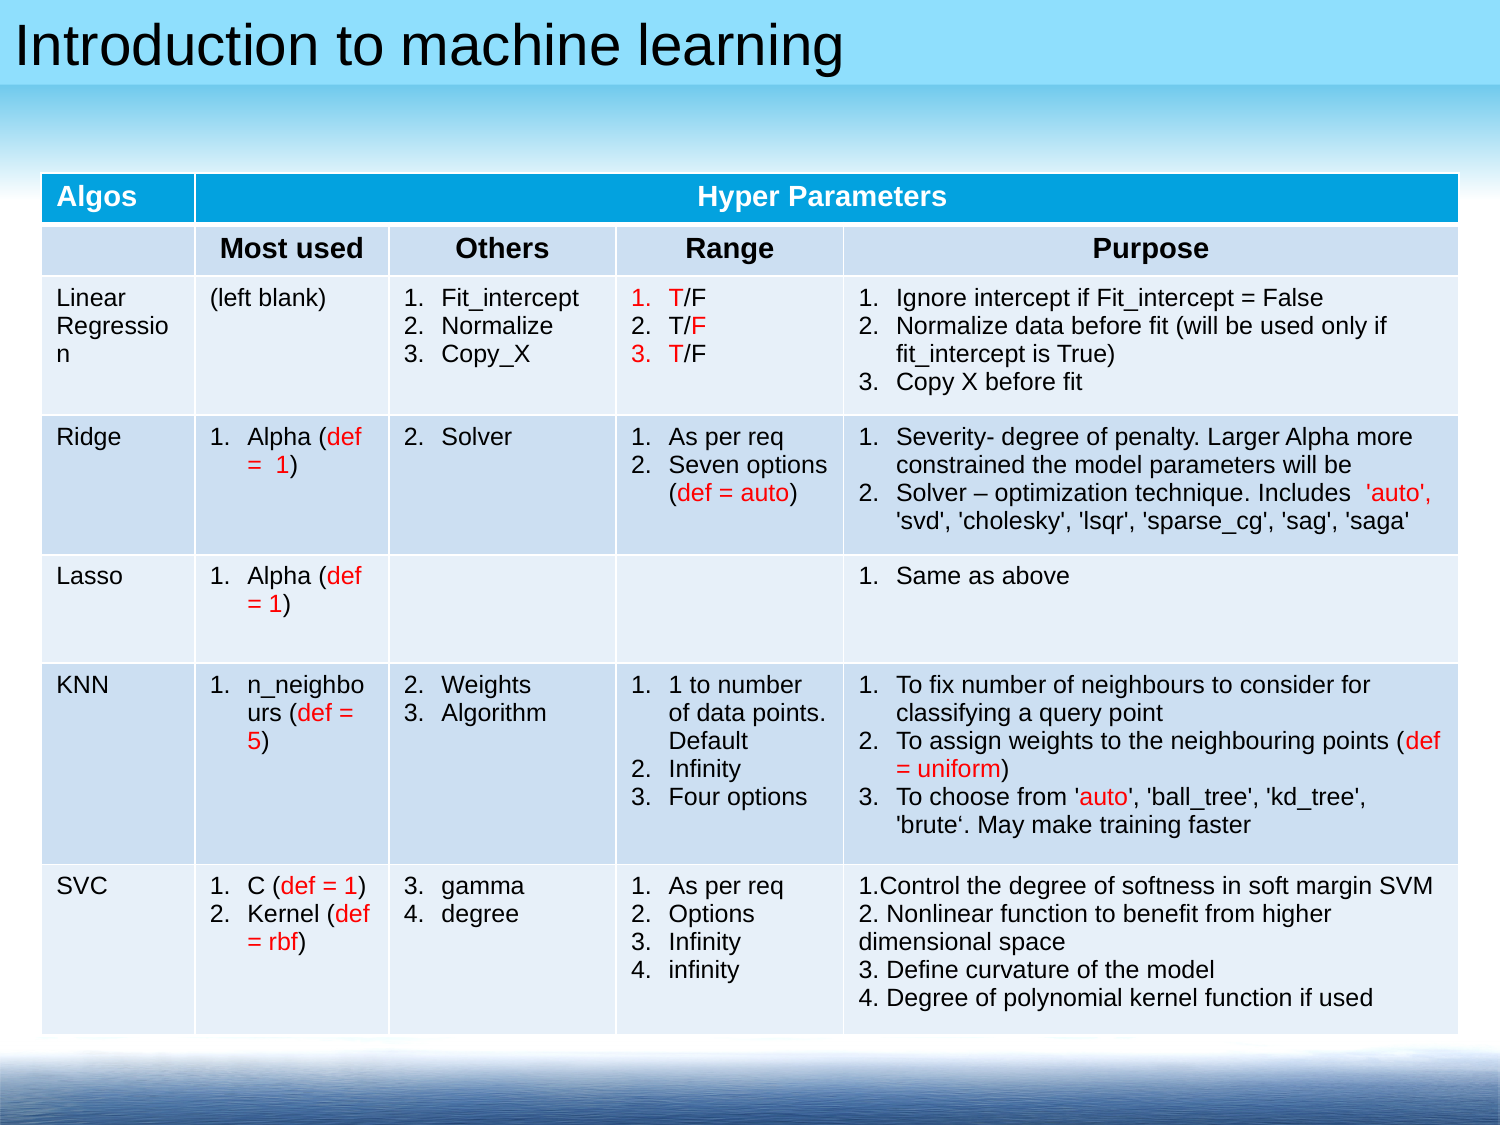

| Algos | Hyper Parameters |  |  |  |
| --- | --- | --- | --- | --- |
|  | Most used | Others | Range | Purpose |
| Linear Regression | (left blank) | Fit\_intercept Normalize Copy\_X | T/F T/F T/F | Ignore intercept if Fit\_intercept = False Normalize data before fit (will be used only if fit\_intercept is True) Copy X before fit |
| Ridge | Alpha (def = 1) | Solver | As per req Seven options (def = auto) | Severity- degree of penalty. Larger Alpha more constrained the model parameters will be Solver – optimization technique. Includes 'auto', 'svd', 'cholesky', 'lsqr', 'sparse\_cg', 'sag', 'saga' |
| Lasso | Alpha (def = 1) |  |  | Same as above |
| KNN | n\_neighbours (def = 5) | Weights Algorithm | 1 to number of data points. Default Infinity Four options | To fix number of neighbours to consider for classifying a query point To assign weights to the neighbouring points (def = uniform) To choose from 'auto', 'ball\_tree', 'kd\_tree', 'brute‘. May make training faster |
| SVC | C (def = 1) Kernel (def = rbf) | gamma degree | As per req Options Infinity infinity | 1.Control the degree of softness in soft margin SVM 2. Nonlinear function to benefit from higher dimensional space 3. Define curvature of the model 4. Degree of polynomial kernel function if used |